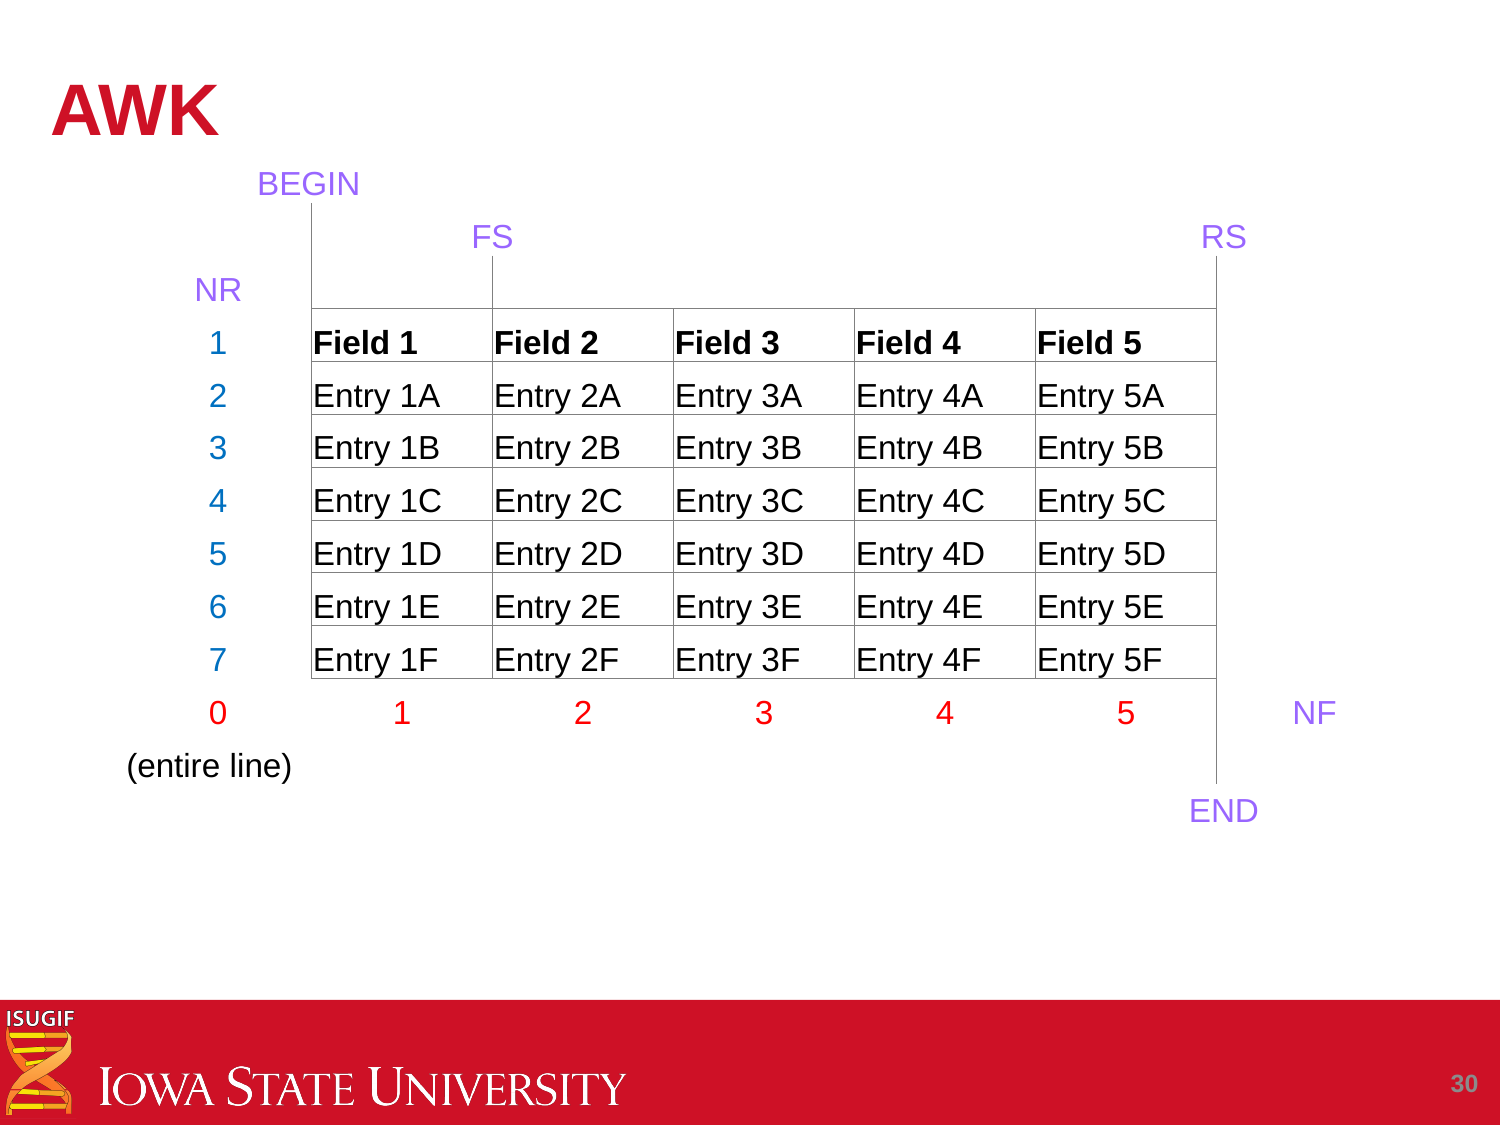

# AWK
| BEGIN |  |  |  |  |  |  |
| --- | --- | --- | --- | --- | --- | --- |
|  | FS |  |  |  | RS |  |
| NR |  |  |  |  |  |  |
| 1 | Field 1 | Field 2 | Field 3 | Field 4 | Field 5 |  |
| 2 | Entry 1A | Entry 2A | Entry 3A | Entry 4A | Entry 5A |  |
| 3 | Entry 1B | Entry 2B | Entry 3B | Entry 4B | Entry 5B |  |
| 4 | Entry 1C | Entry 2C | Entry 3C | Entry 4C | Entry 5C |  |
| 5 | Entry 1D | Entry 2D | Entry 3D | Entry 4D | Entry 5D |  |
| 6 | Entry 1E | Entry 2E | Entry 3E | Entry 4E | Entry 5E |  |
| 7 | Entry 1F | Entry 2F | Entry 3F | Entry 4F | Entry 5F |  |
| 0 | 1 | 2 | 3 | 4 | 5 | NF |
| (entire line) |  |  |  |  |  |  |
|  |  |  |  |  | END |  |